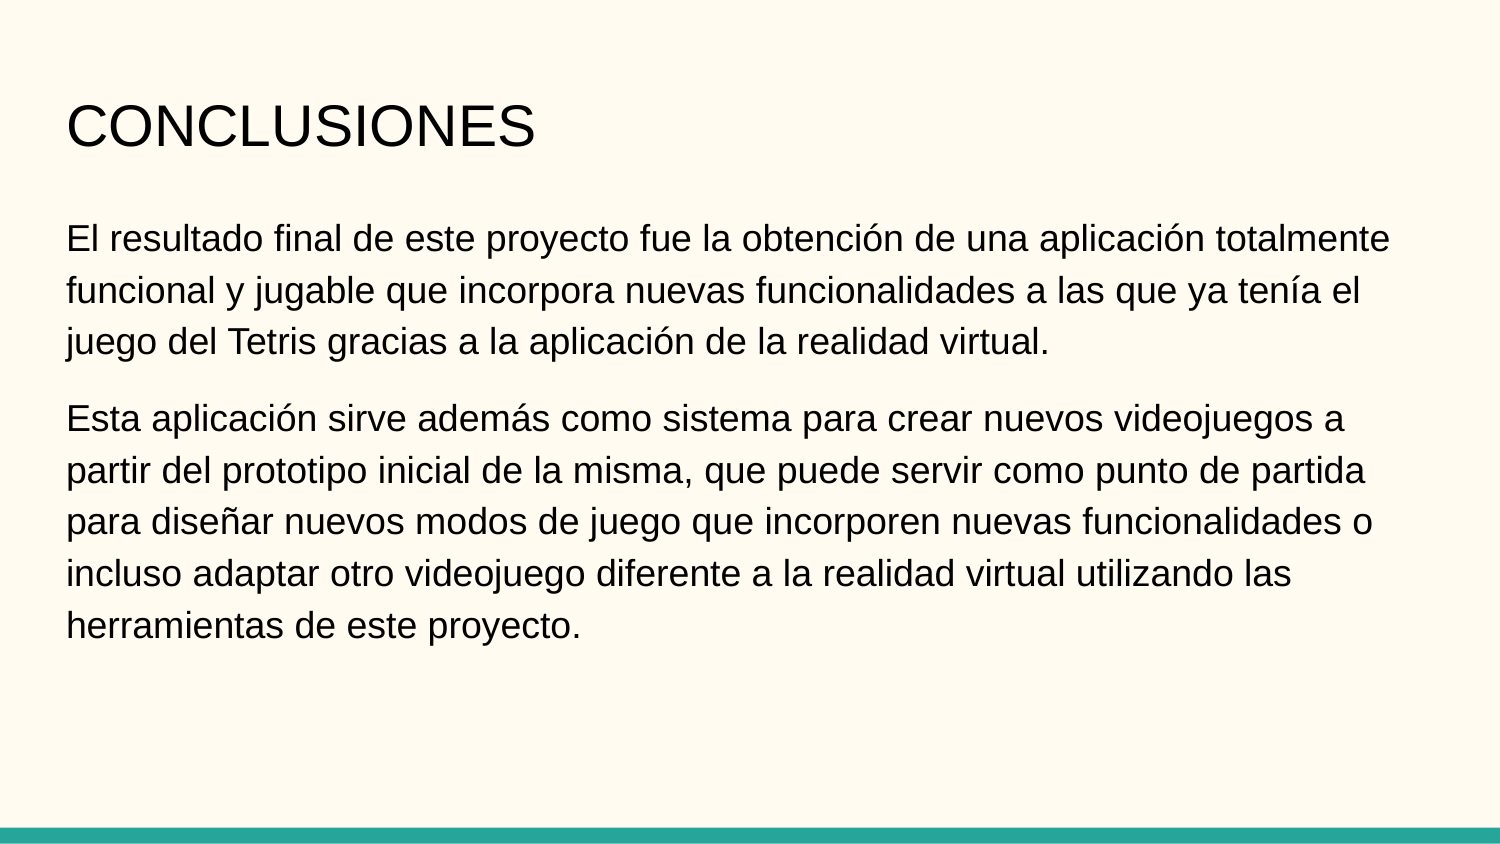

# CONCLUSIONES
El resultado final de este proyecto fue la obtención de una aplicación totalmente funcional y jugable que incorpora nuevas funcionalidades a las que ya tenía el juego del Tetris gracias a la aplicación de la realidad virtual.
Esta aplicación sirve además como sistema para crear nuevos videojuegos a partir del prototipo inicial de la misma, que puede servir como punto de partida para diseñar nuevos modos de juego que incorporen nuevas funcionalidades o incluso adaptar otro videojuego diferente a la realidad virtual utilizando las herramientas de este proyecto.